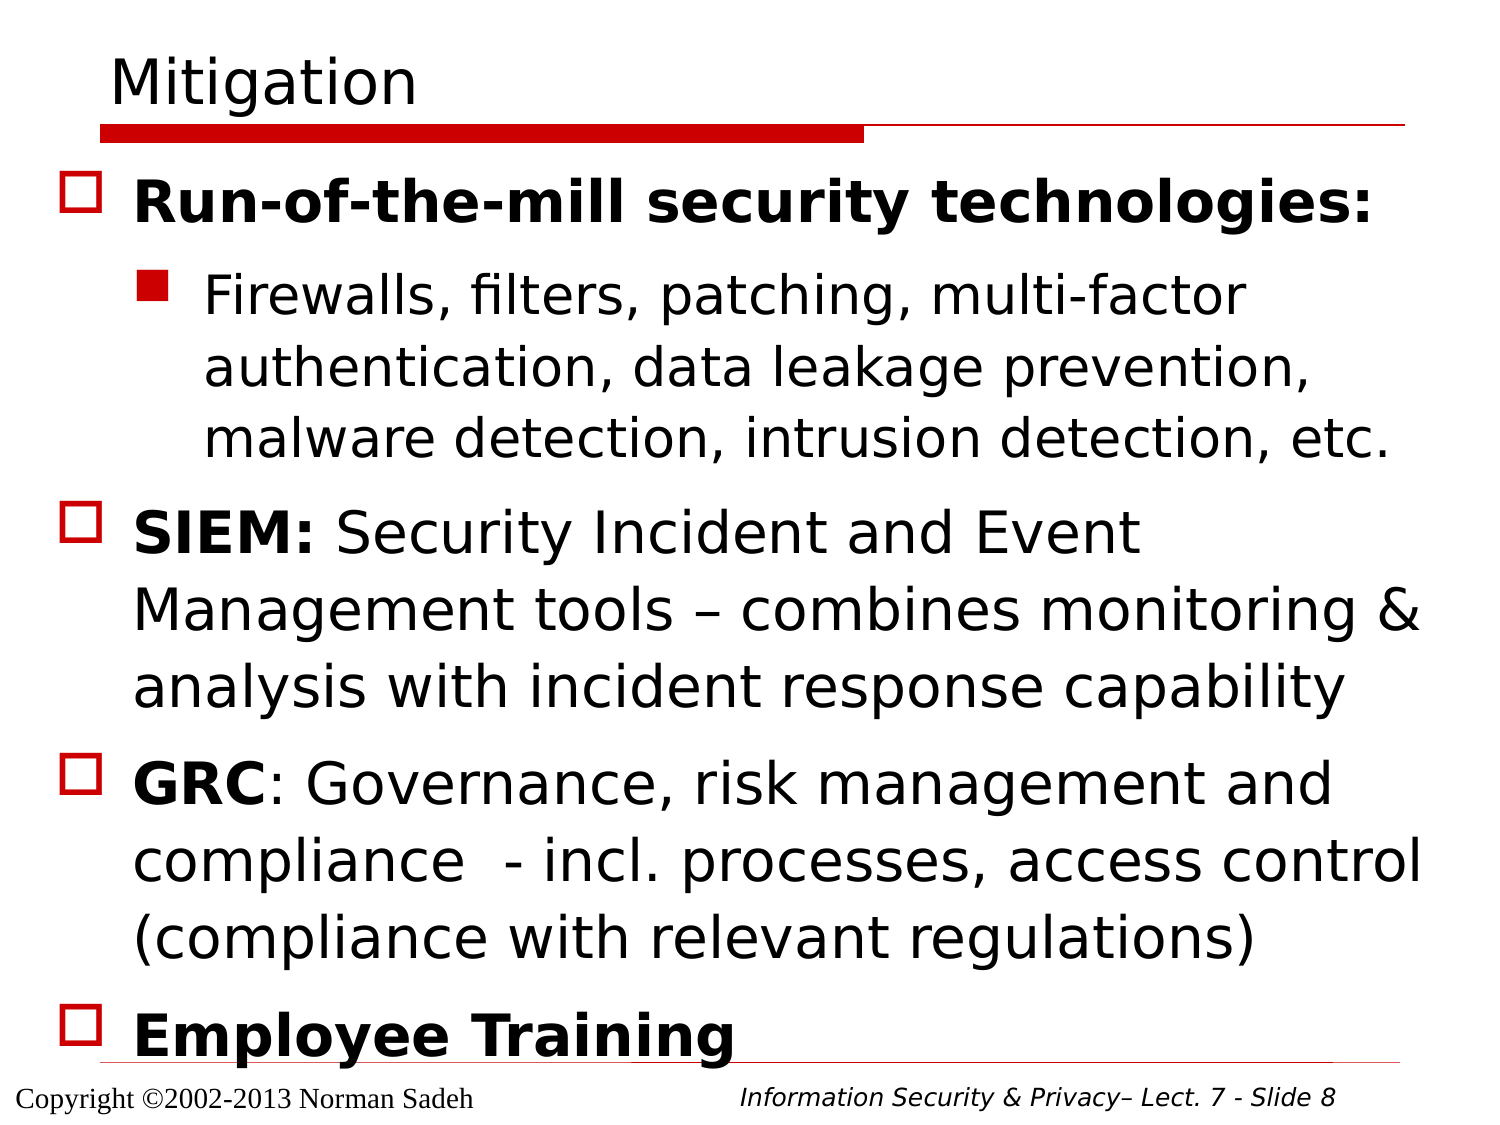

# Mitigation
Run-of-the-mill security technologies:
Firewalls, filters, patching, multi-factor authentication, data leakage prevention, malware detection, intrusion detection, etc.
SIEM: Security Incident and Event Management tools – combines monitoring & analysis with incident response capability
GRC: Governance, risk management and compliance  - incl. processes, access control (compliance with relevant regulations)
Employee Training